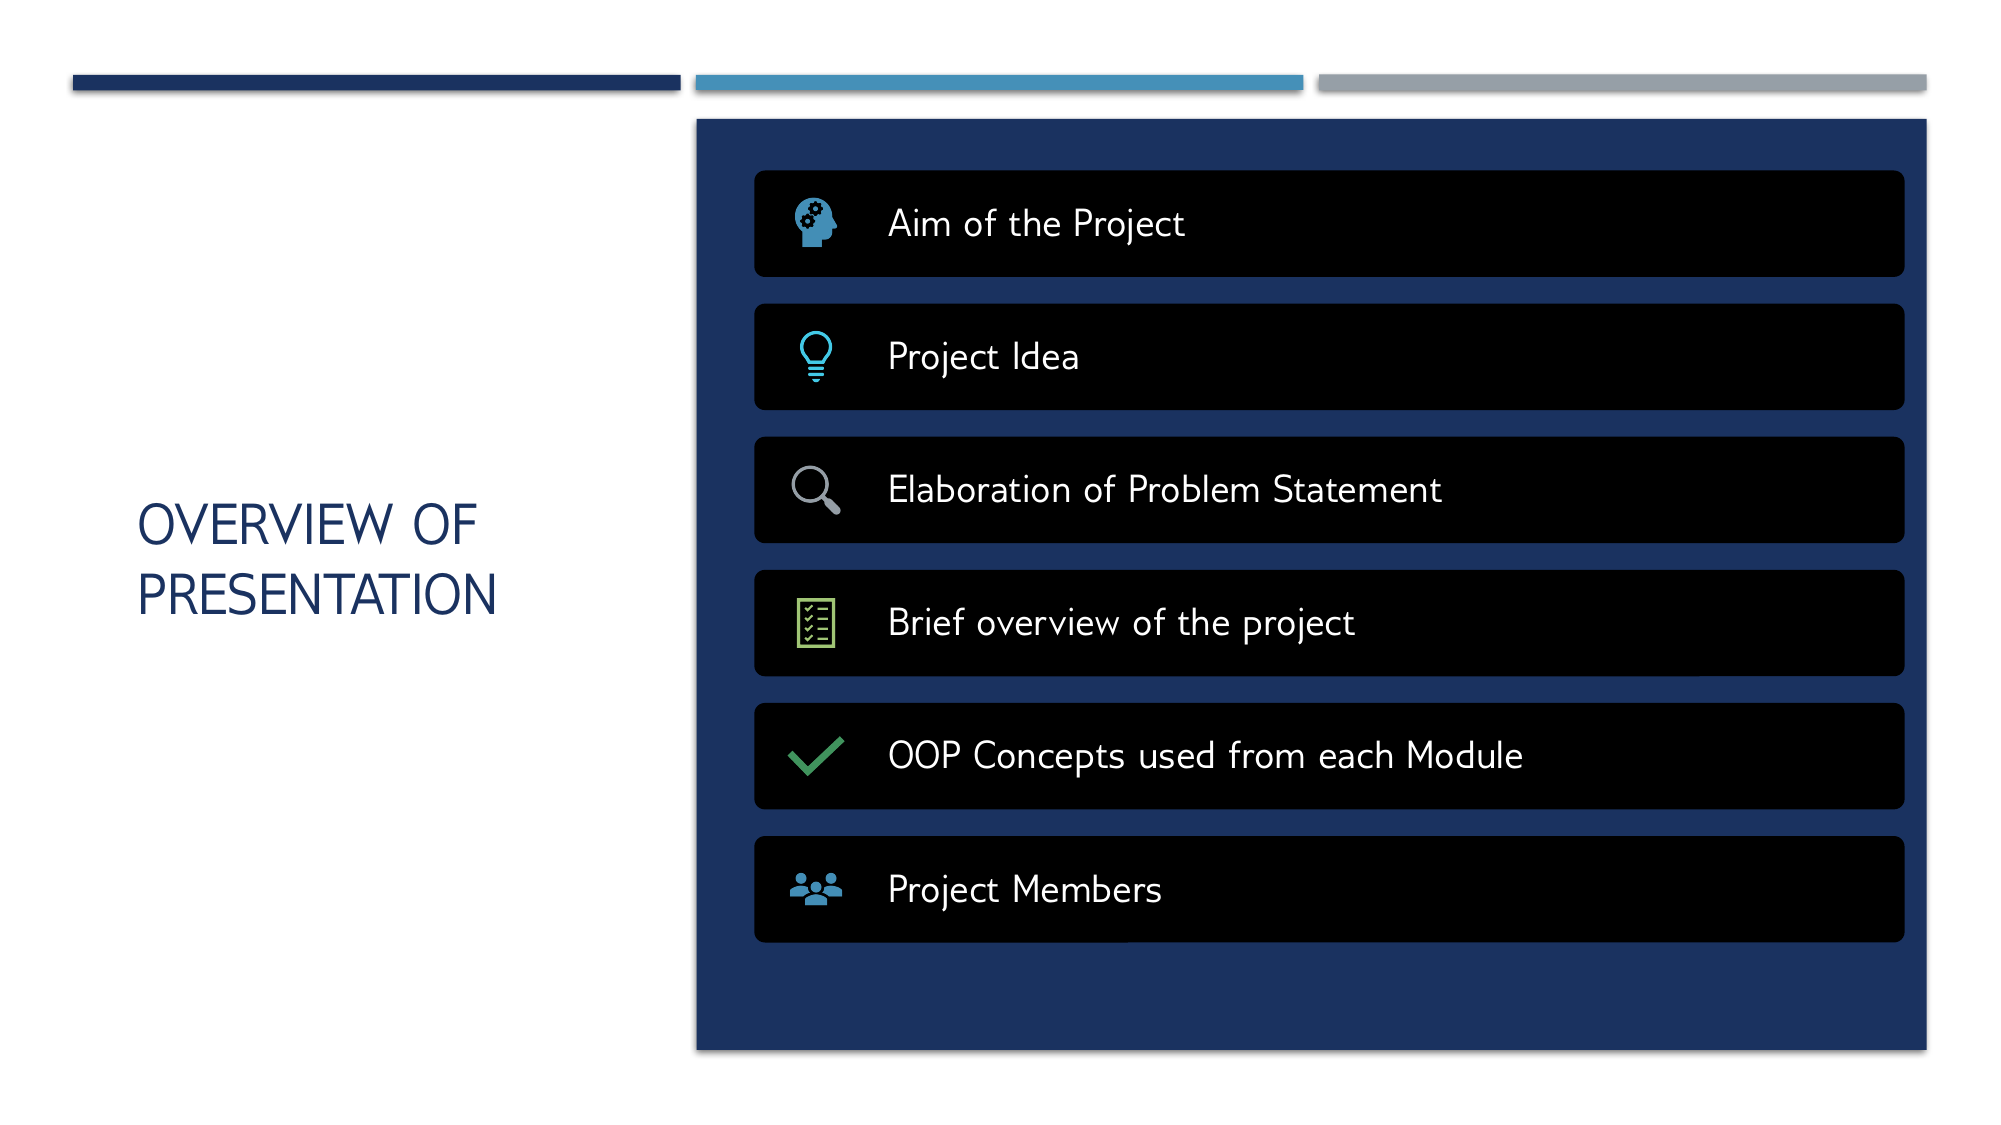

# Overview of presentation
Aim of the Project
Project Idea
Elaboration of Problem Statement
Brief overview of the project
OOP Concepts used from each Module
Project Members